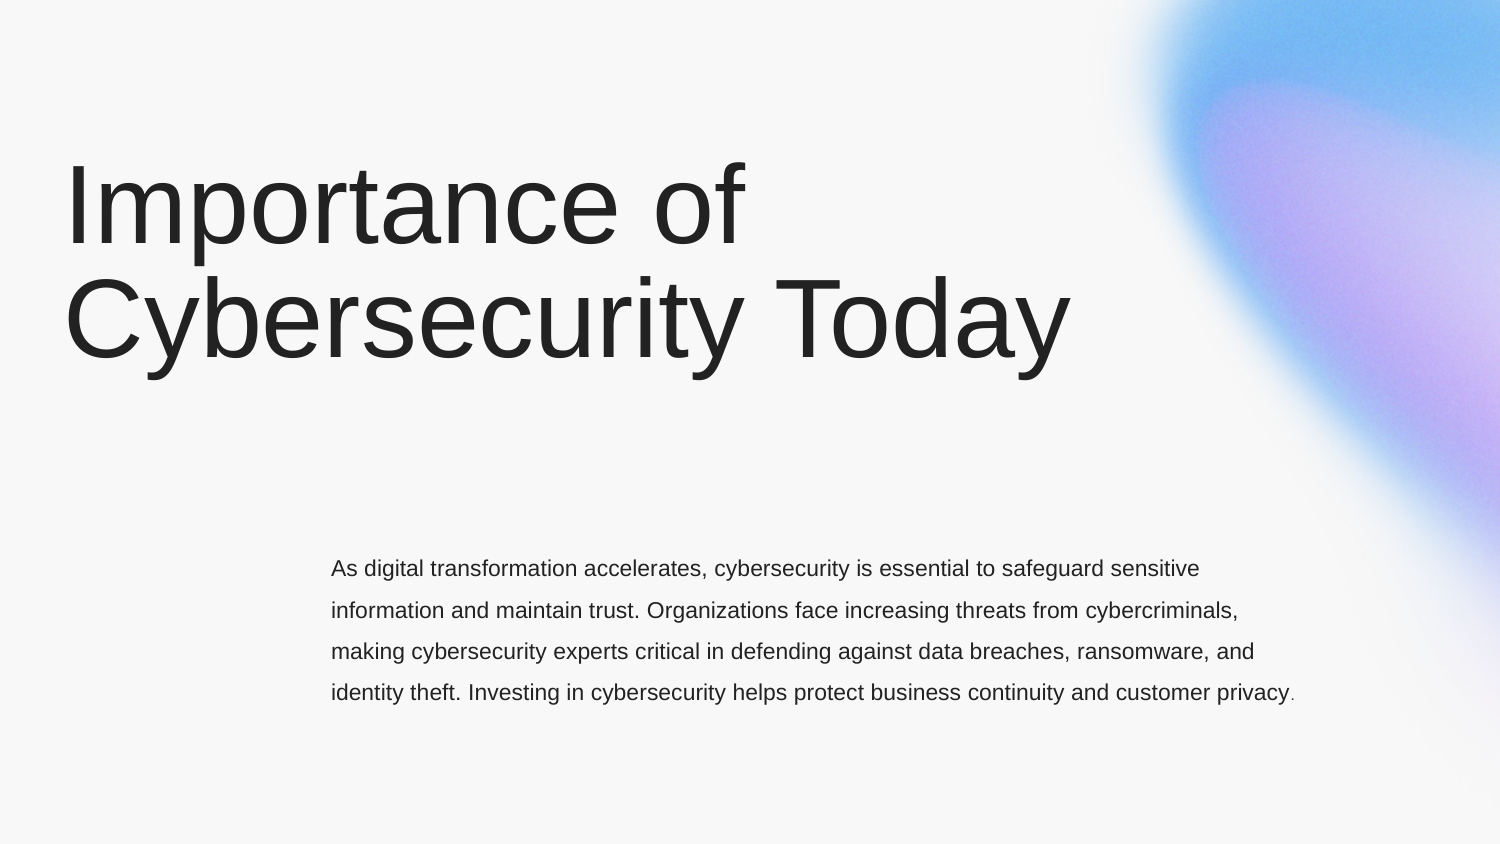

# Importance of Cybersecurity Today

As digital transformation accelerates, cybersecurity is essential to safeguard sensitive information and maintain trust. Organizations face increasing threats from cybercriminals, making cybersecurity experts critical in defending against data breaches, ransomware, and identity theft. Investing in cybersecurity helps protect business continuity and customer privacy.